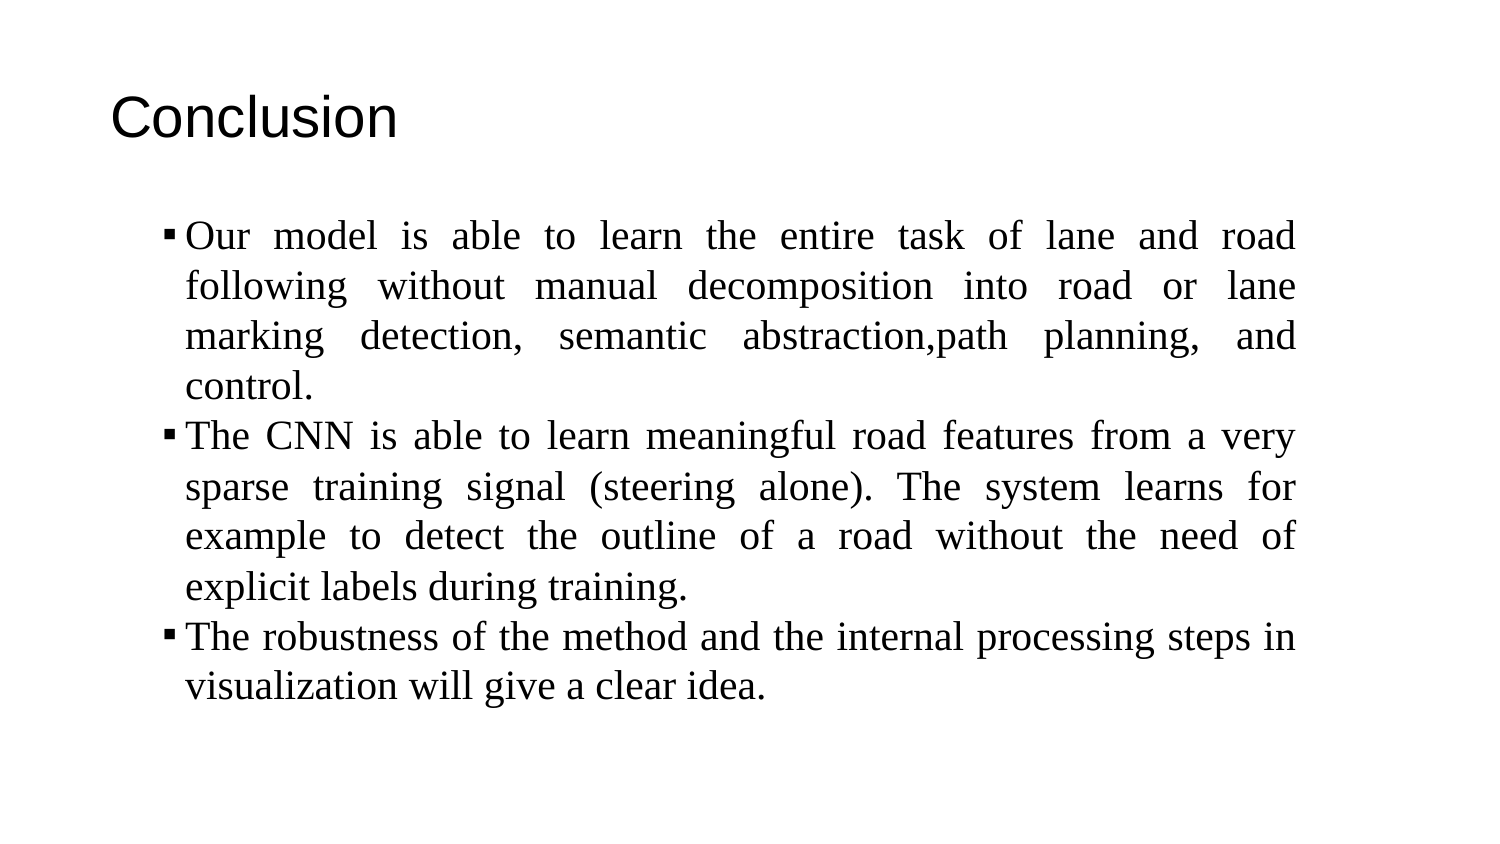

# Conclusion
Our model is able to learn the entire task of lane and road following without manual decomposition into road or lane marking detection, semantic abstraction,path planning, and control.
The CNN is able to learn meaningful road features from a very sparse training signal (steering alone). The system learns for example to detect the outline of a road without the need of explicit labels during training.
The robustness of the method and the internal processing steps in visualization will give a clear idea.